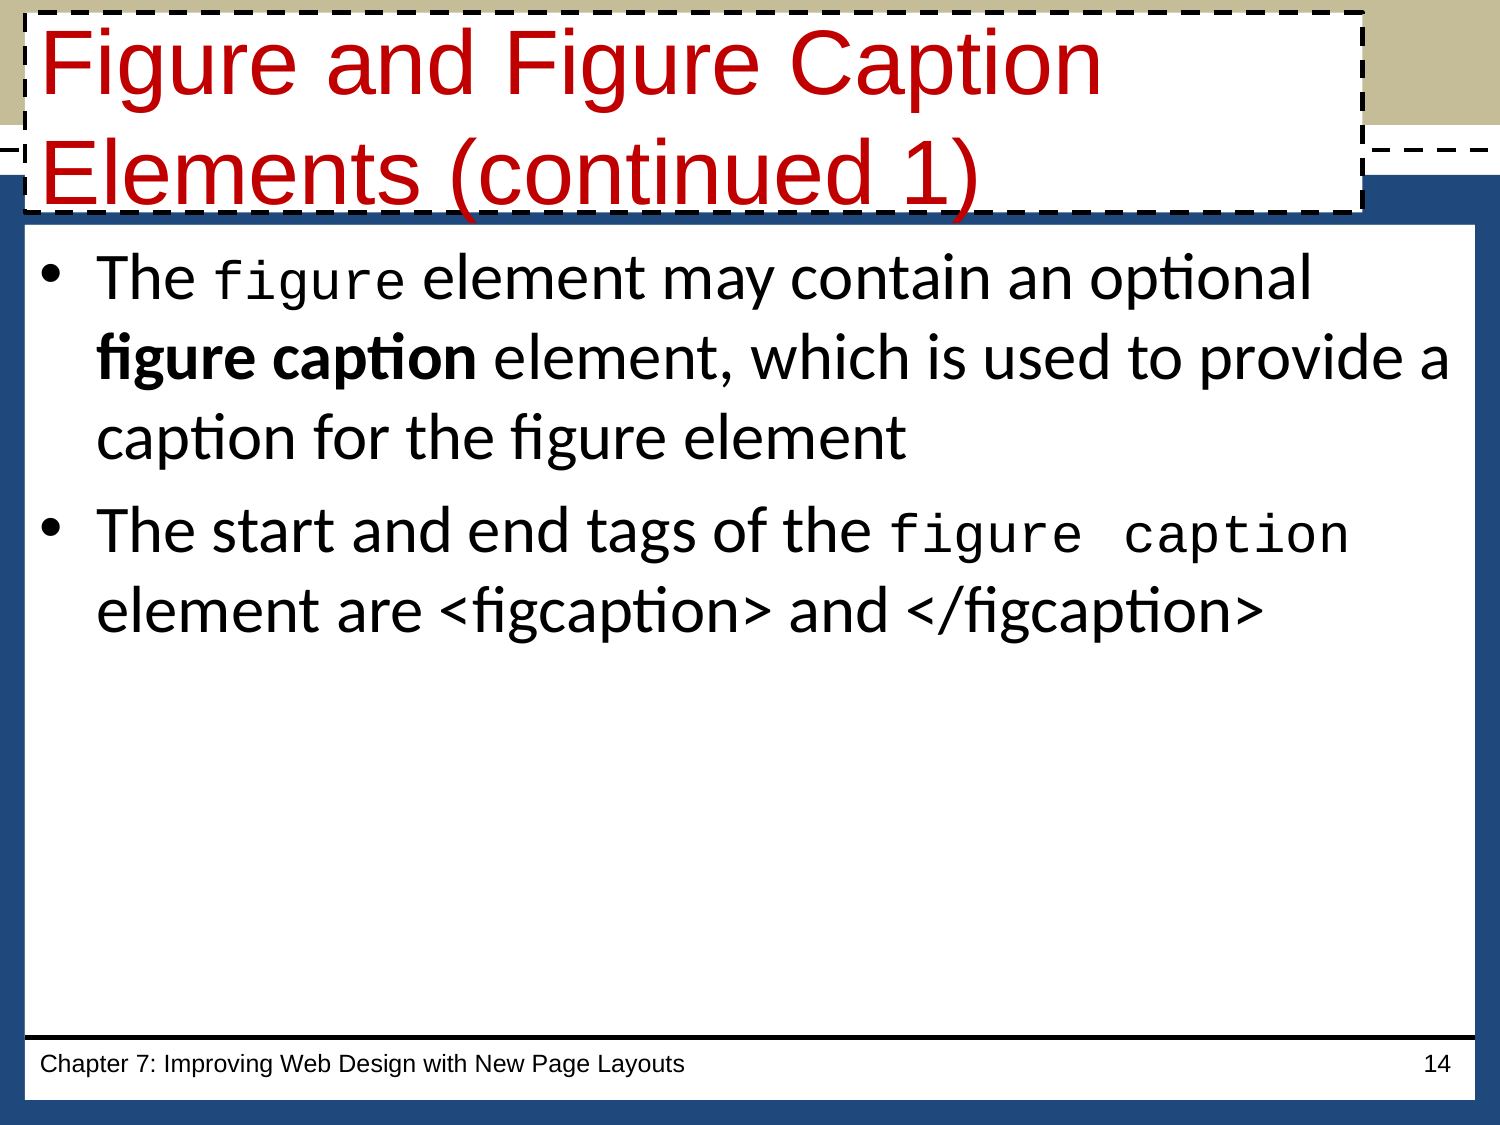

# Figure and Figure Caption Elements (continued 1)
The figure element may contain an optional figure caption element, which is used to provide a caption for the figure element
The start and end tags of the figure caption element are <figcaption> and </figcaption>
Chapter 7: Improving Web Design with New Page Layouts
14